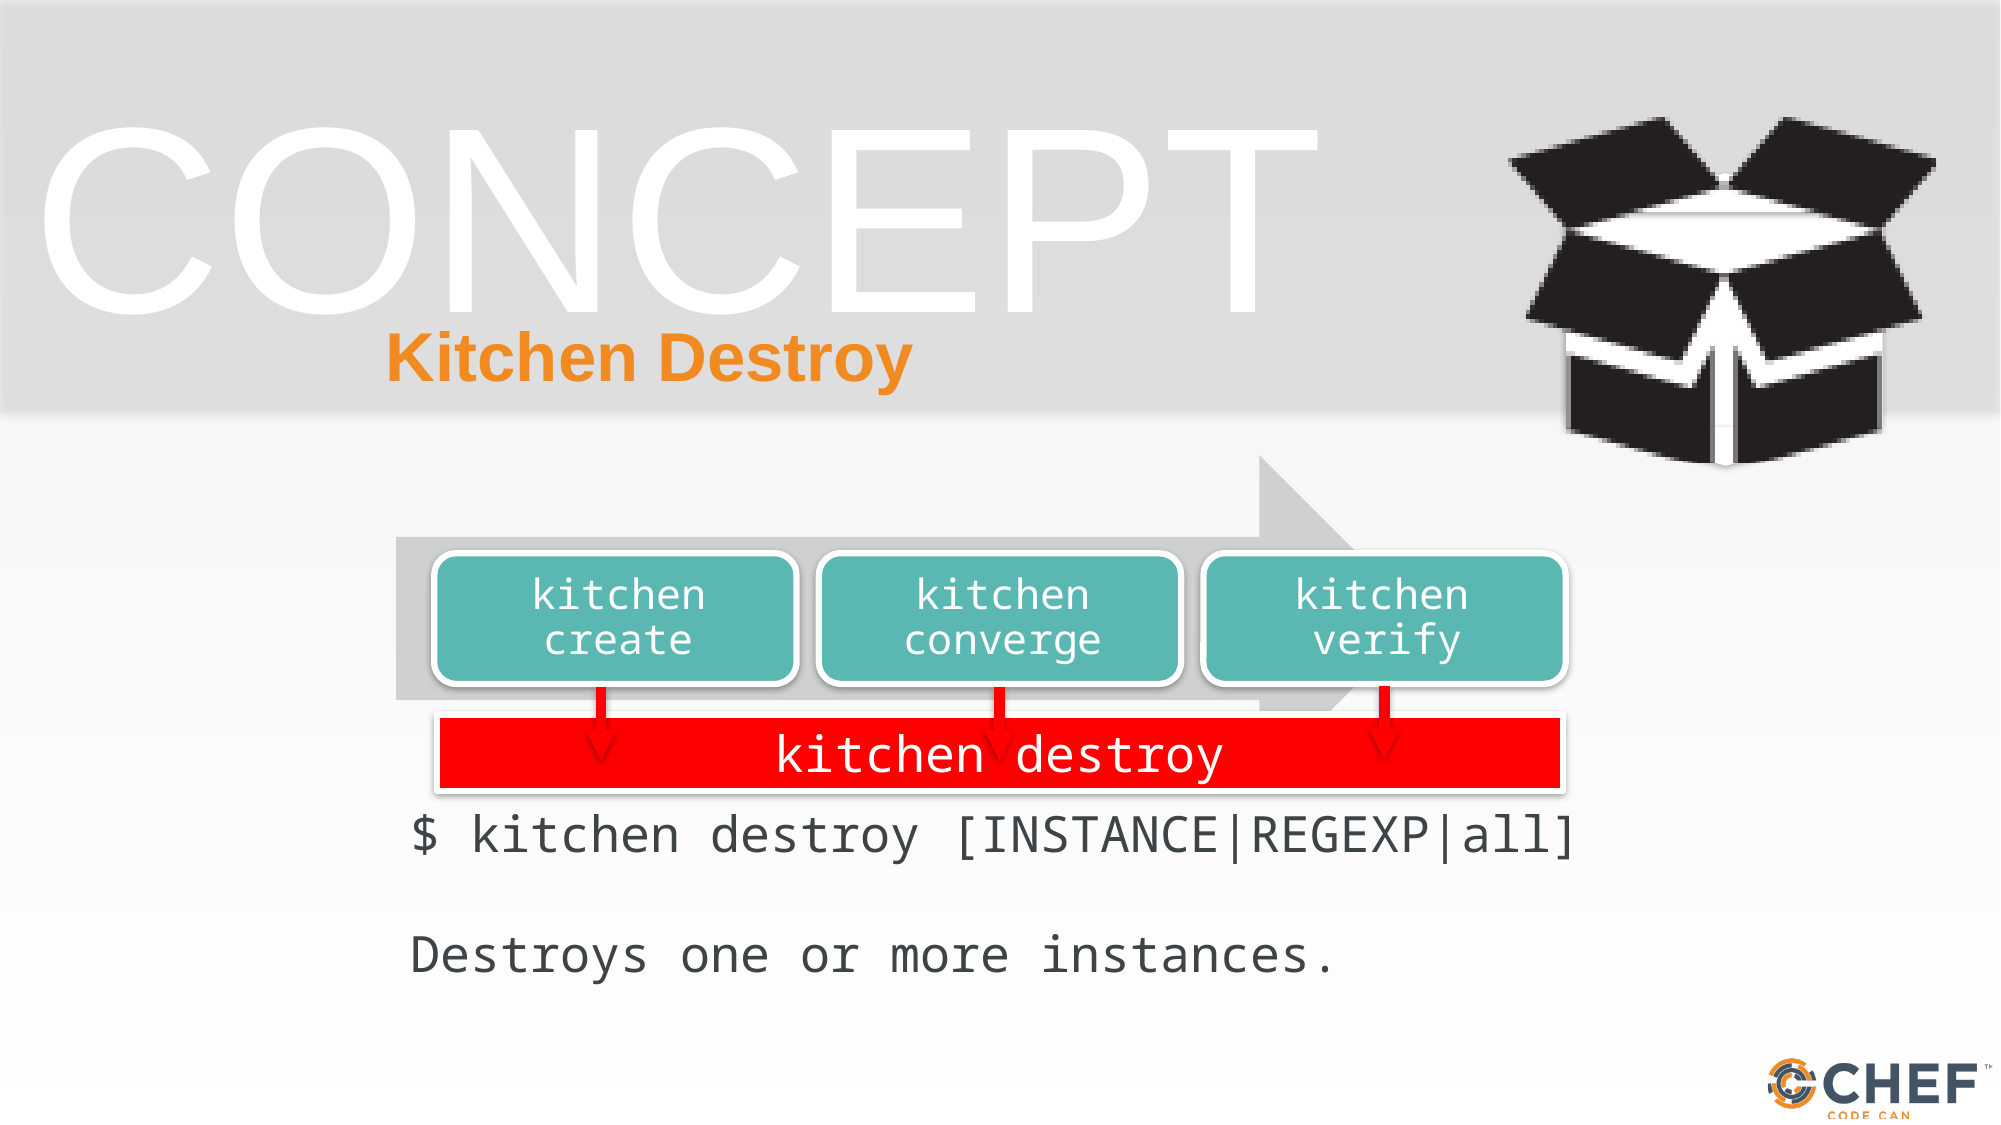

# Kitchen Destroy
kitchen create
kitchen converge
kitchen  verify
kitchen destroy
$ kitchen destroy [INSTANCE|REGEXP|all]

Destroys one or more instances.